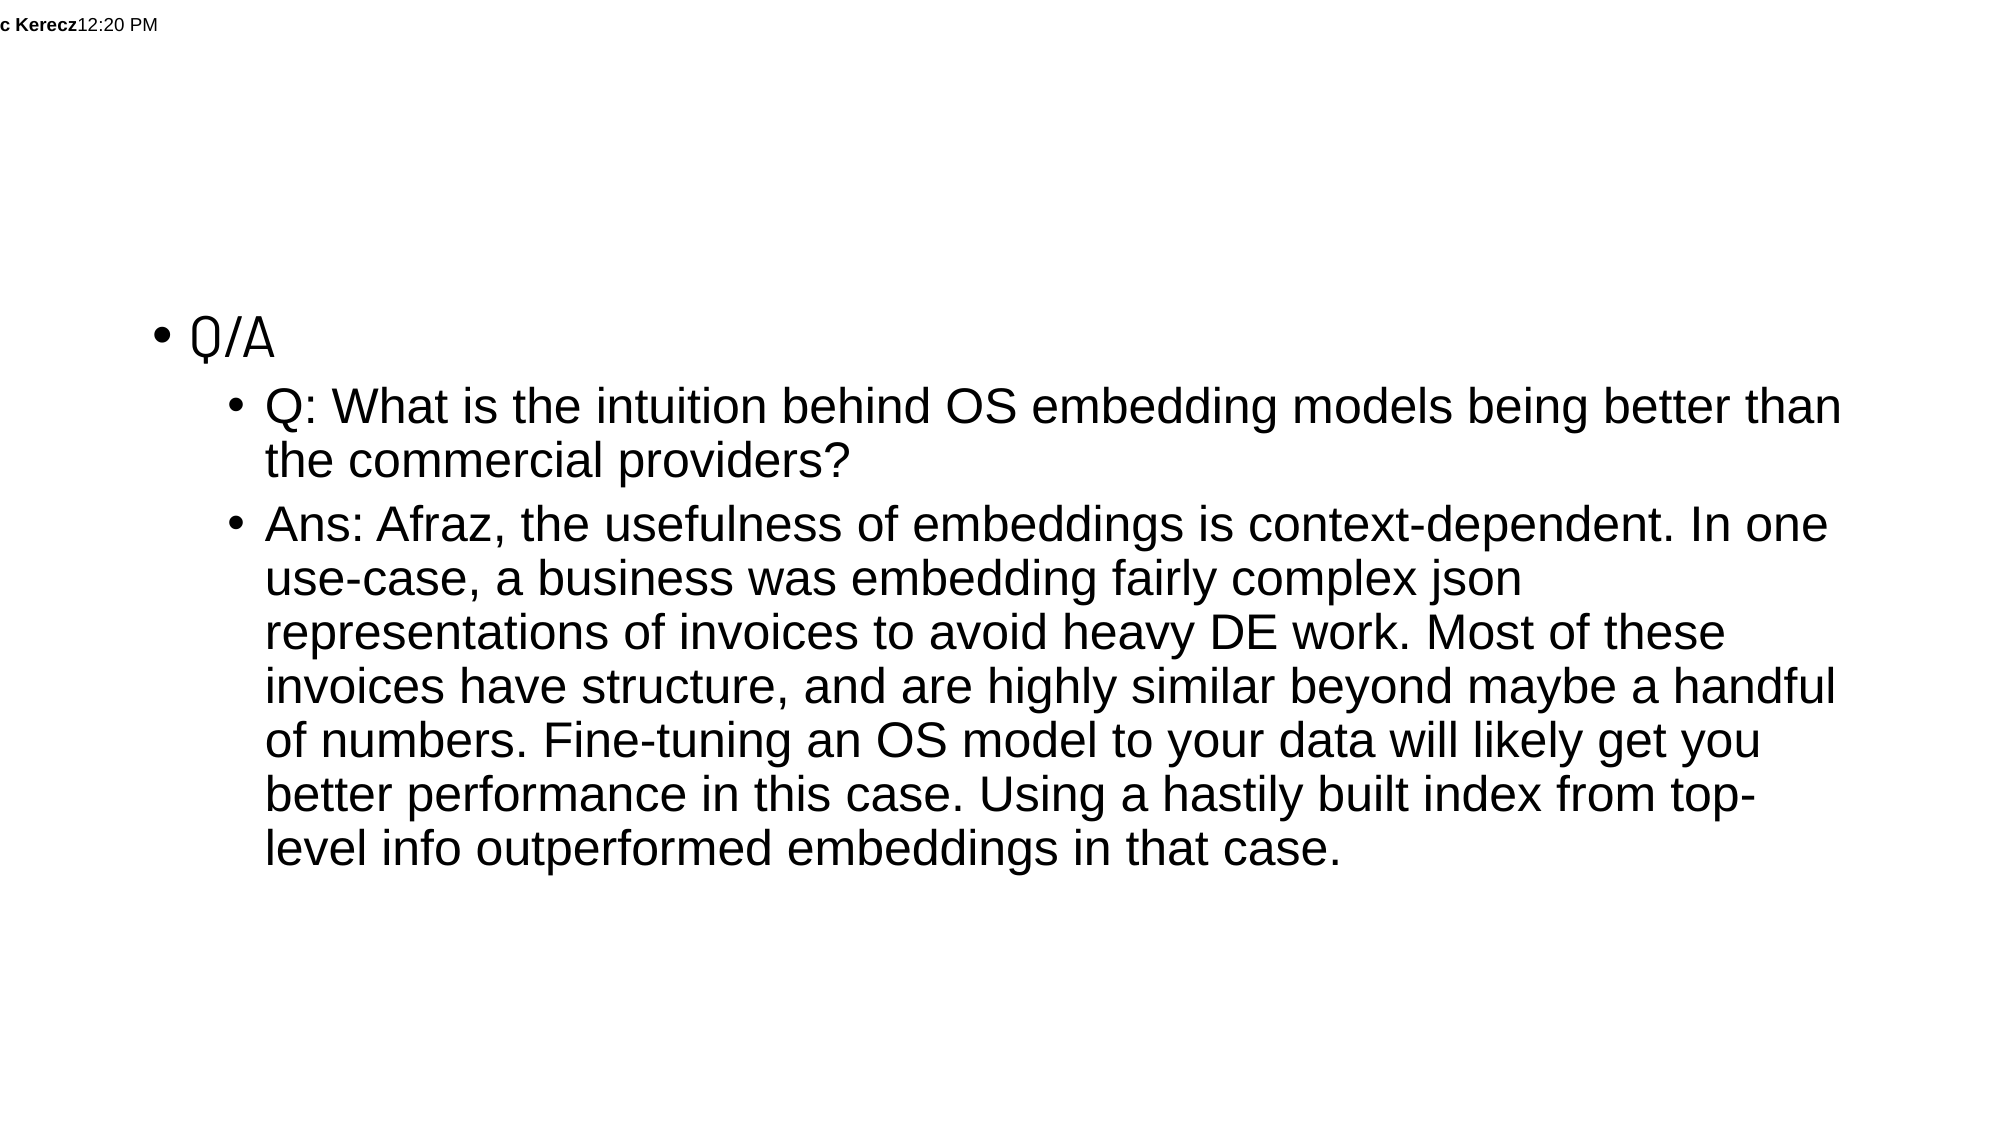

What is the intuition behind OS embedding models being better than the commercial providers?
EK
Eric Kerecz12:20 PM
#
Q/A
Q: What is the intuition behind OS embedding models being better than the commercial providers?
Ans: Afraz, the usefulness of embeddings is context-dependent. In one use-case, a business was embedding fairly complex json representations of invoices to avoid heavy DE work. Most of these invoices have structure, and are highly similar beyond maybe a handful of numbers. Fine-tuning an OS model to your data will likely get you better performance in this case. Using a hastily built index from top-level info outperformed embeddings in that case.